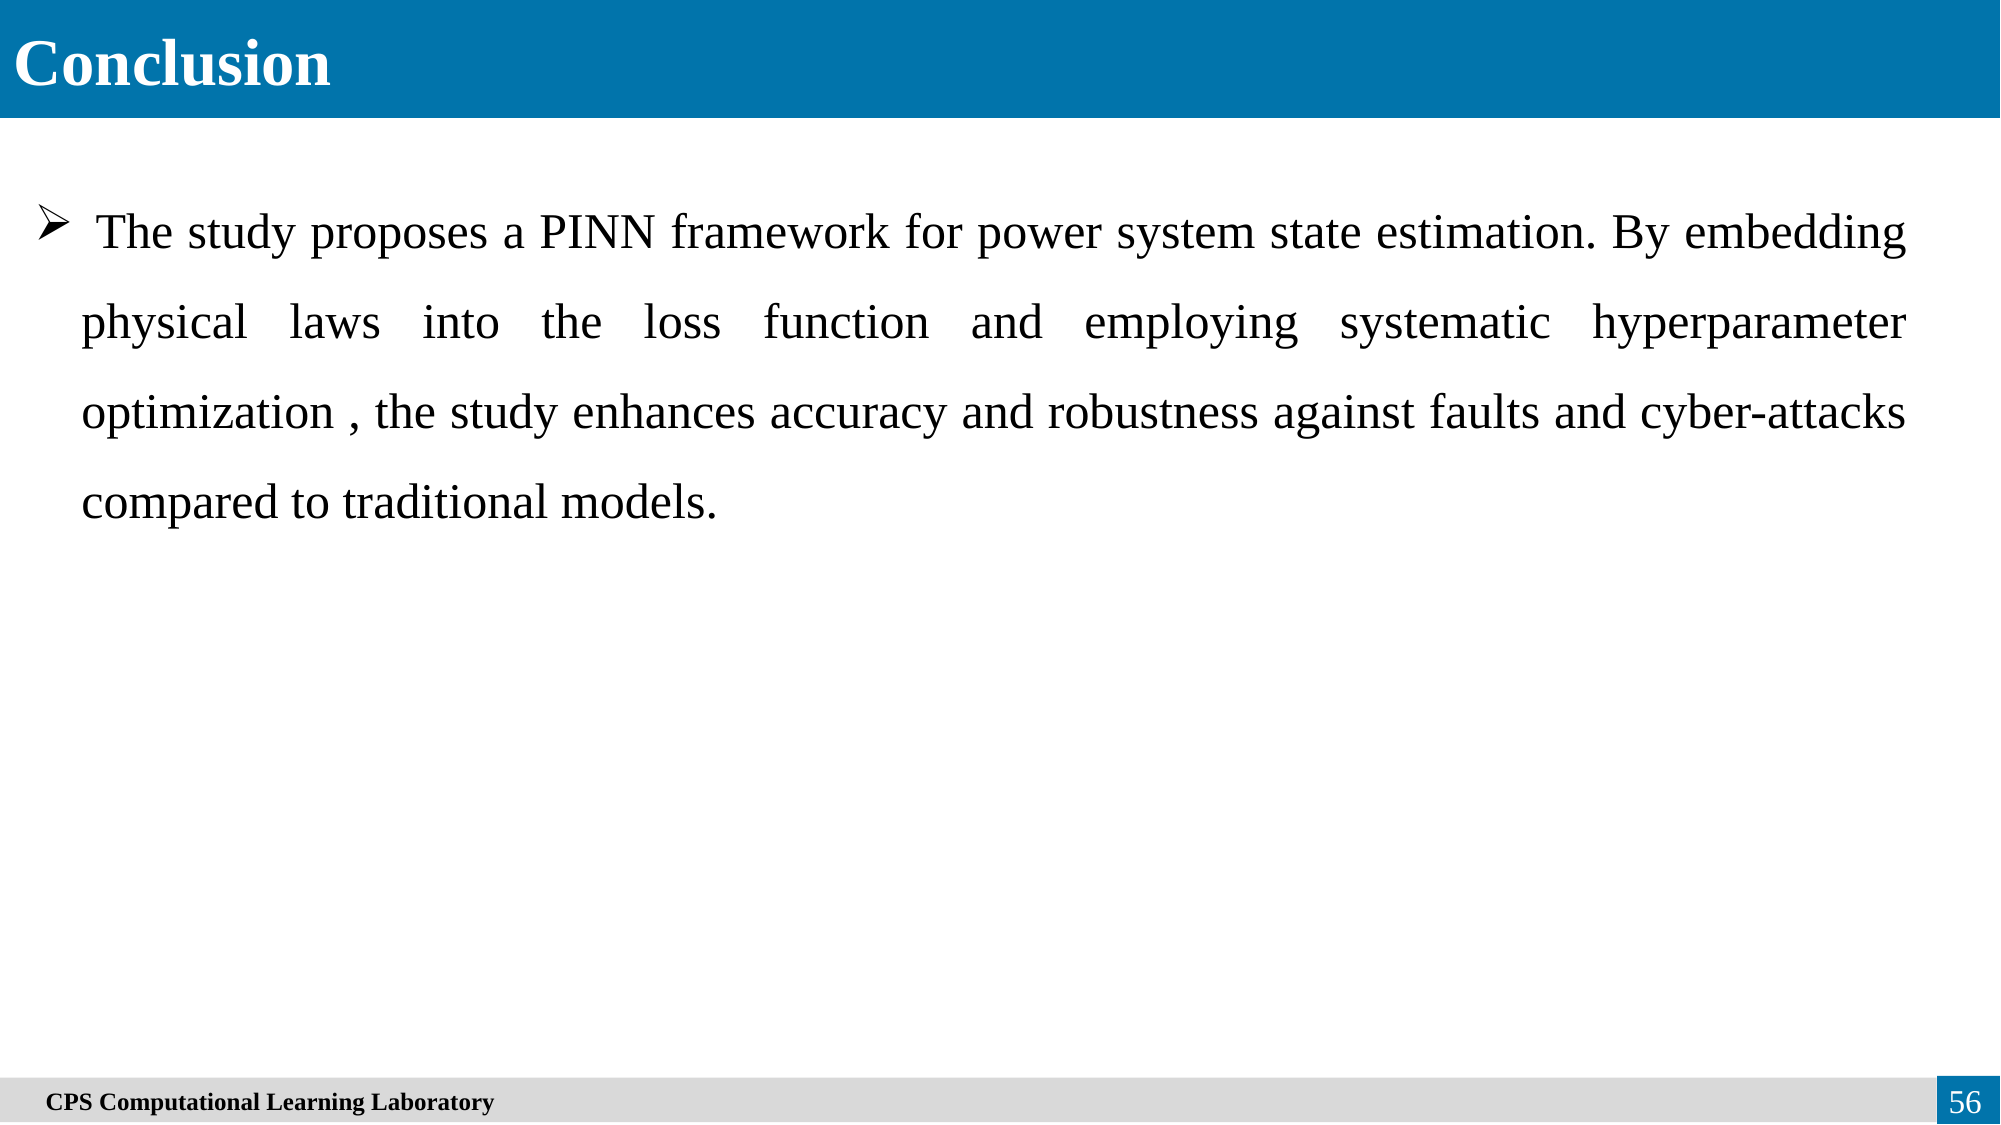

Conclusion
 The study proposes a PINN framework for power system state estimation. By embedding physical laws into the loss function and employing systematic hyperparameter optimization , the study enhances accuracy and robustness against faults and cyber-attacks compared to traditional models.
56
　CPS Computational Learning Laboratory